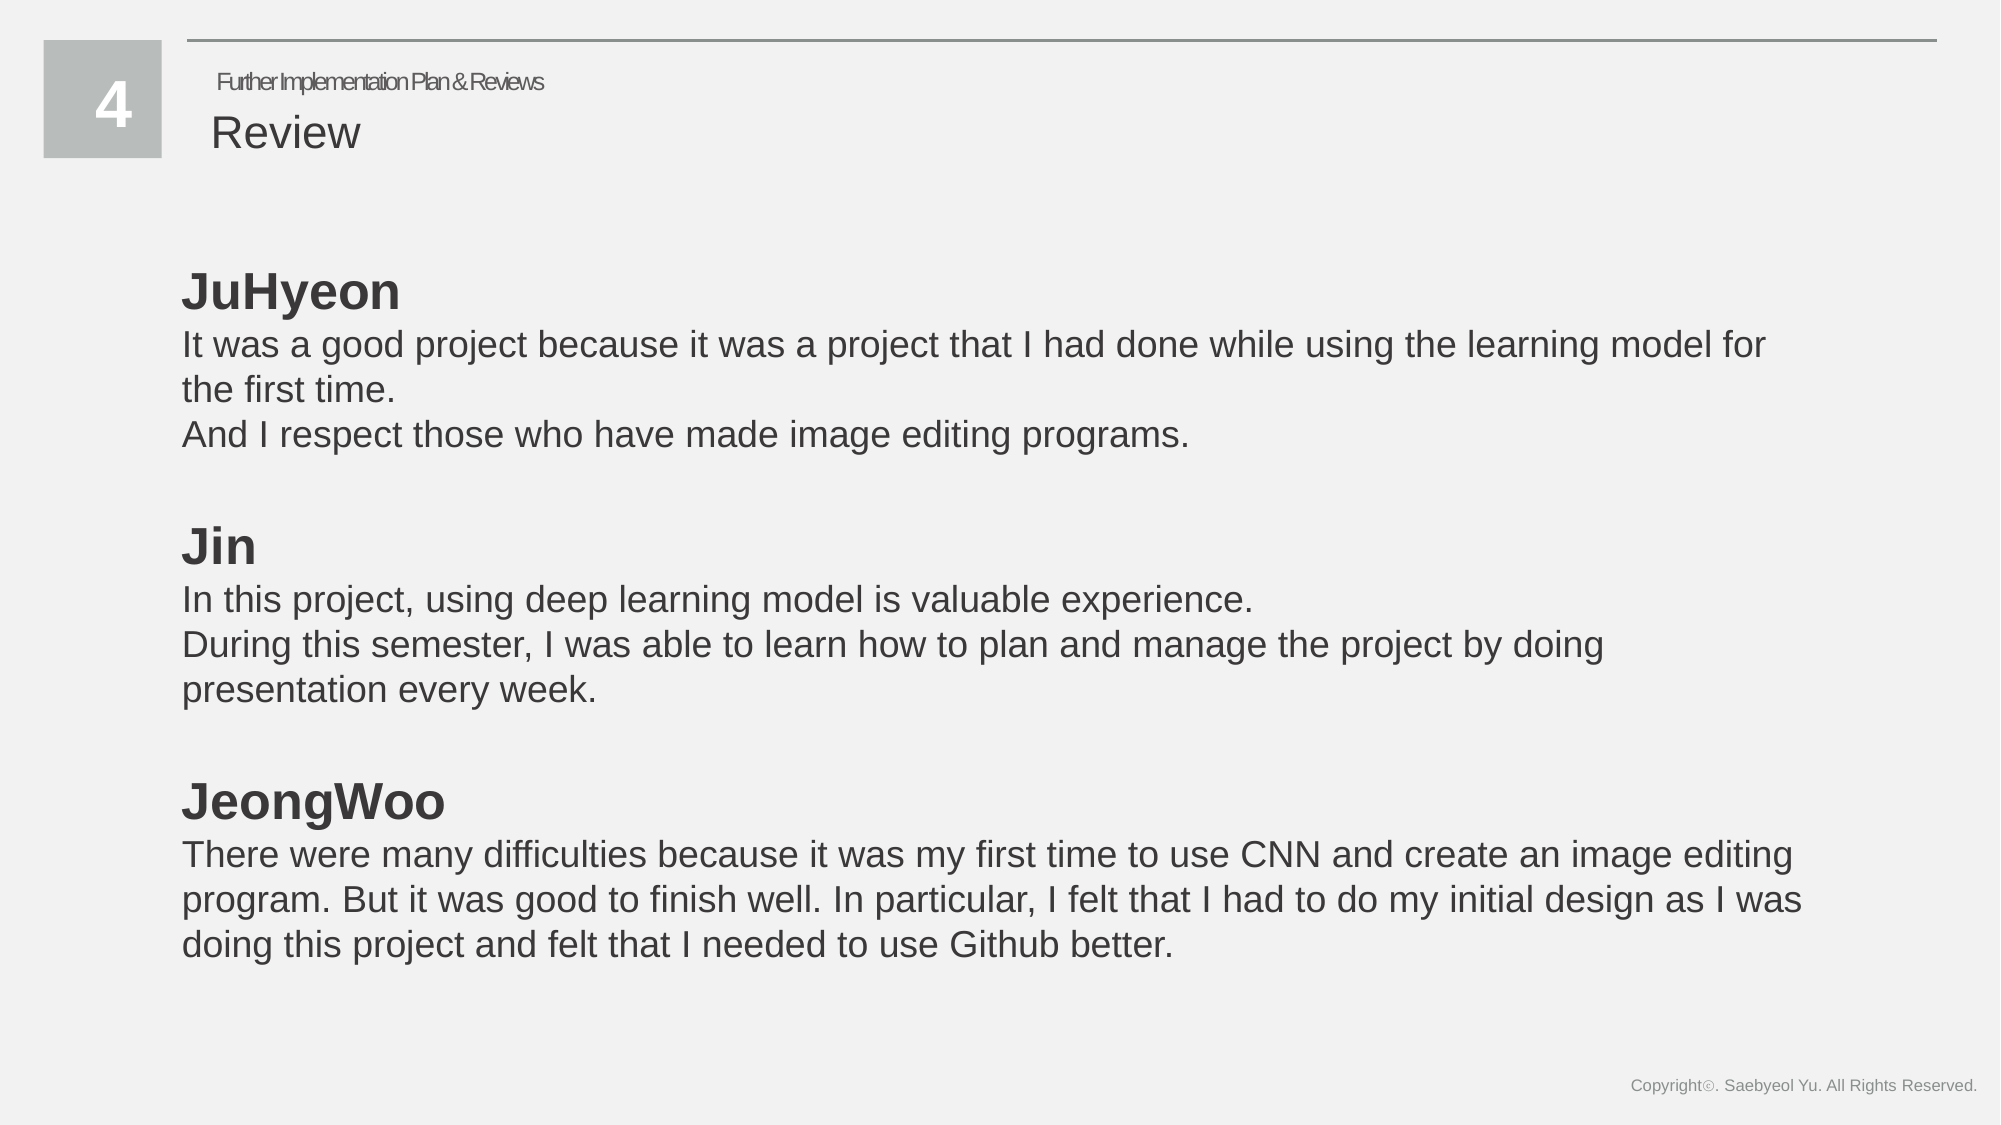

4
Further Implementation Plan & Reviews
Review
JuHyeon
It was a good project because it was a project that I had done while using the learning model for the first time.
And I respect those who have made image editing programs.
Jin
In this project, using deep learning model is valuable experience.
During this semester, I was able to learn how to plan and manage the project by doing presentation every week.
JeongWoo
There were many difficulties because it was my first time to use CNN and create an image editing program. But it was good to finish well. In particular, I felt that I had to do my initial design as I was doing this project and felt that I needed to use Github better.